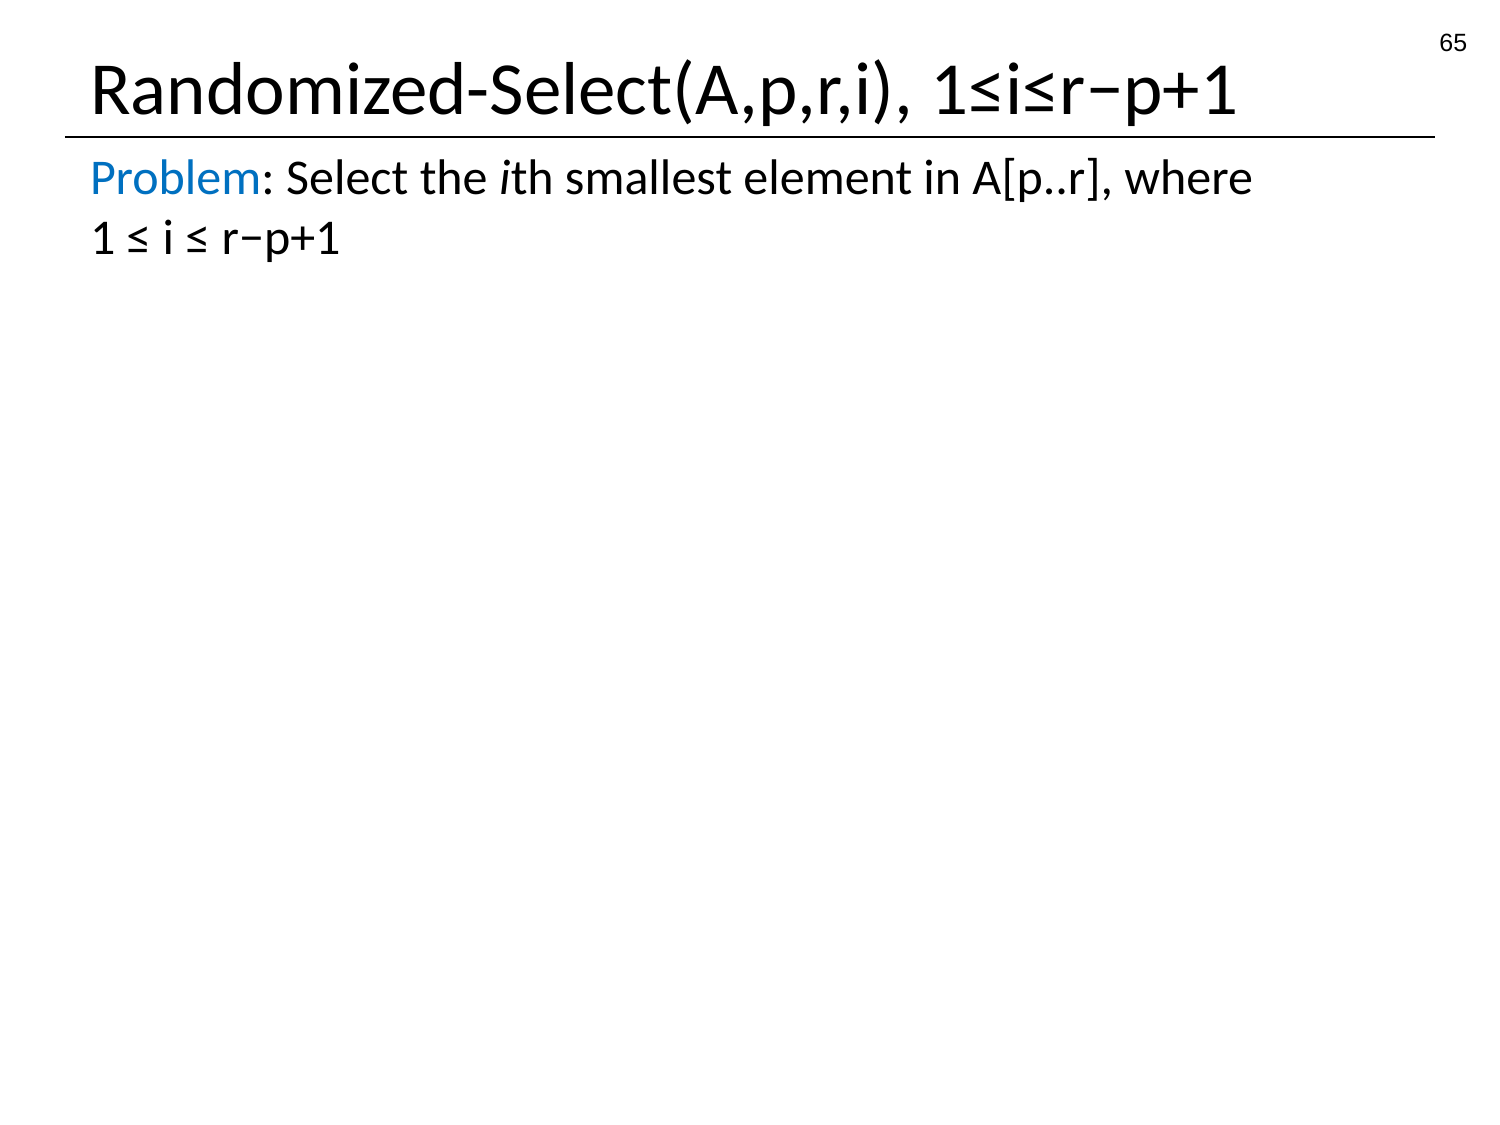

65
# Randomized-Select(A,p,r,i), 1≤i≤r−p+1
Problem: Select the ith smallest element in A[p..r], where
1 ≤ i ≤ r−p+1